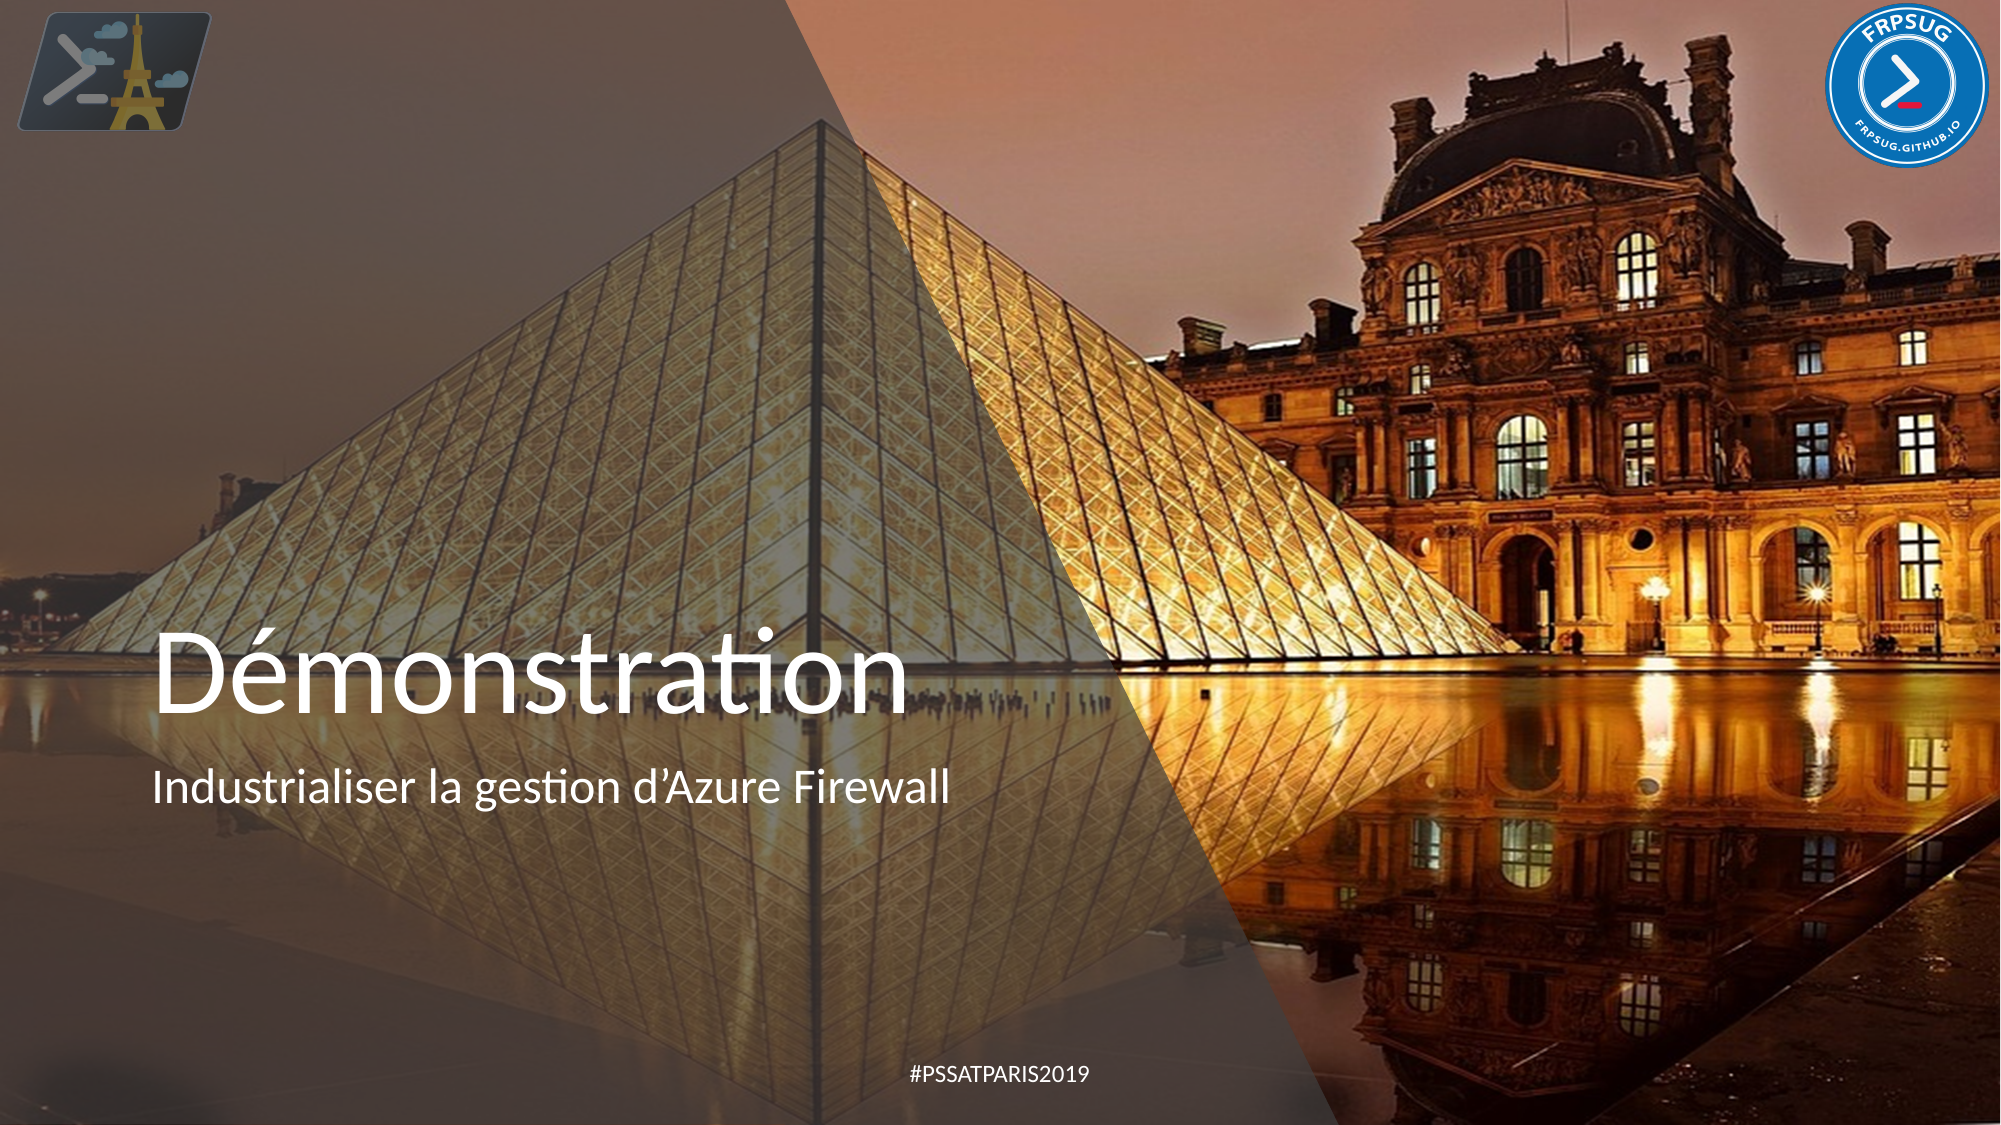

# Démonstration
Industrialiser la gestion d’Azure Firewall

#PSSATPARIS2019